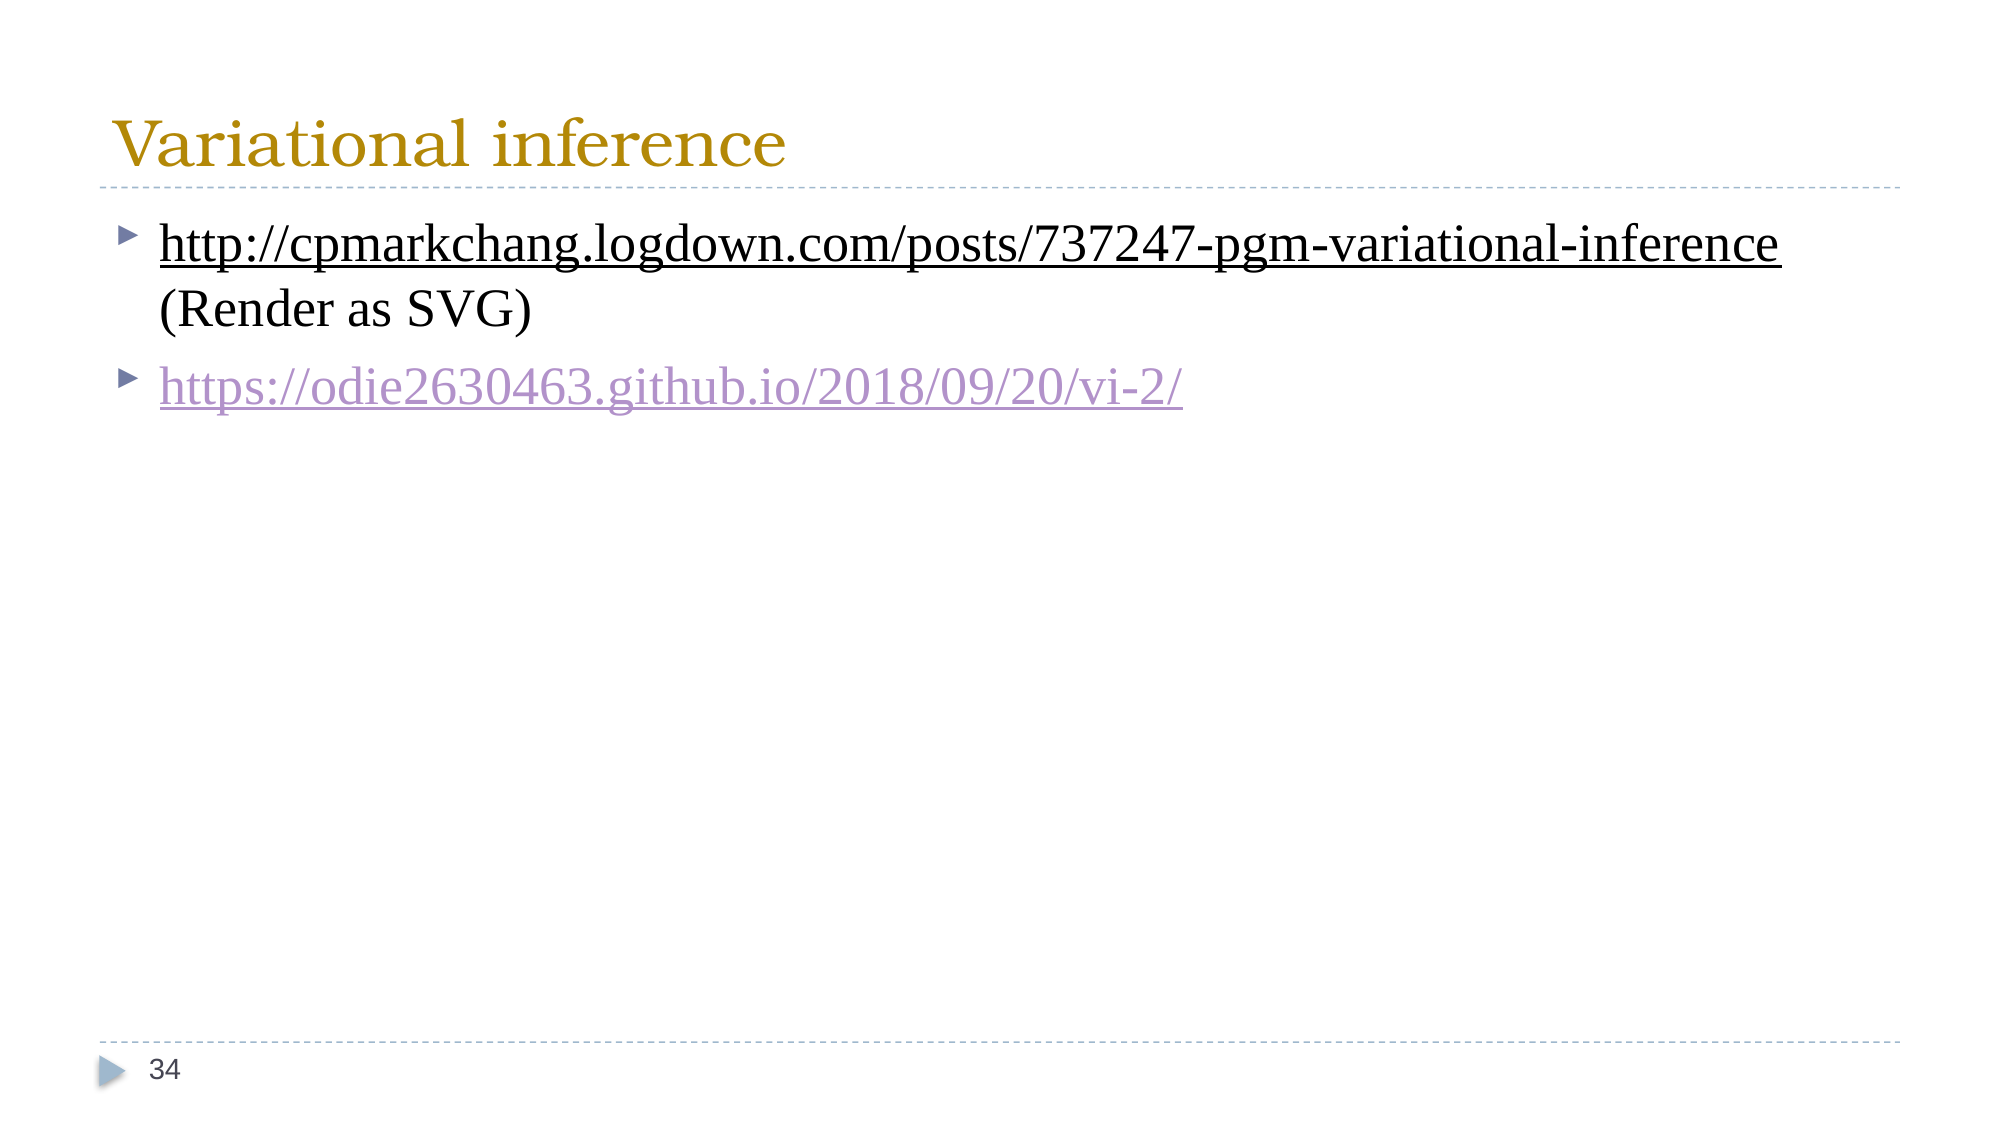

# Variational inference
http://cpmarkchang.logdown.com/posts/737247-pgm-variational-inference (Render as SVG)
https://odie2630463.github.io/2018/09/20/vi-2/

34